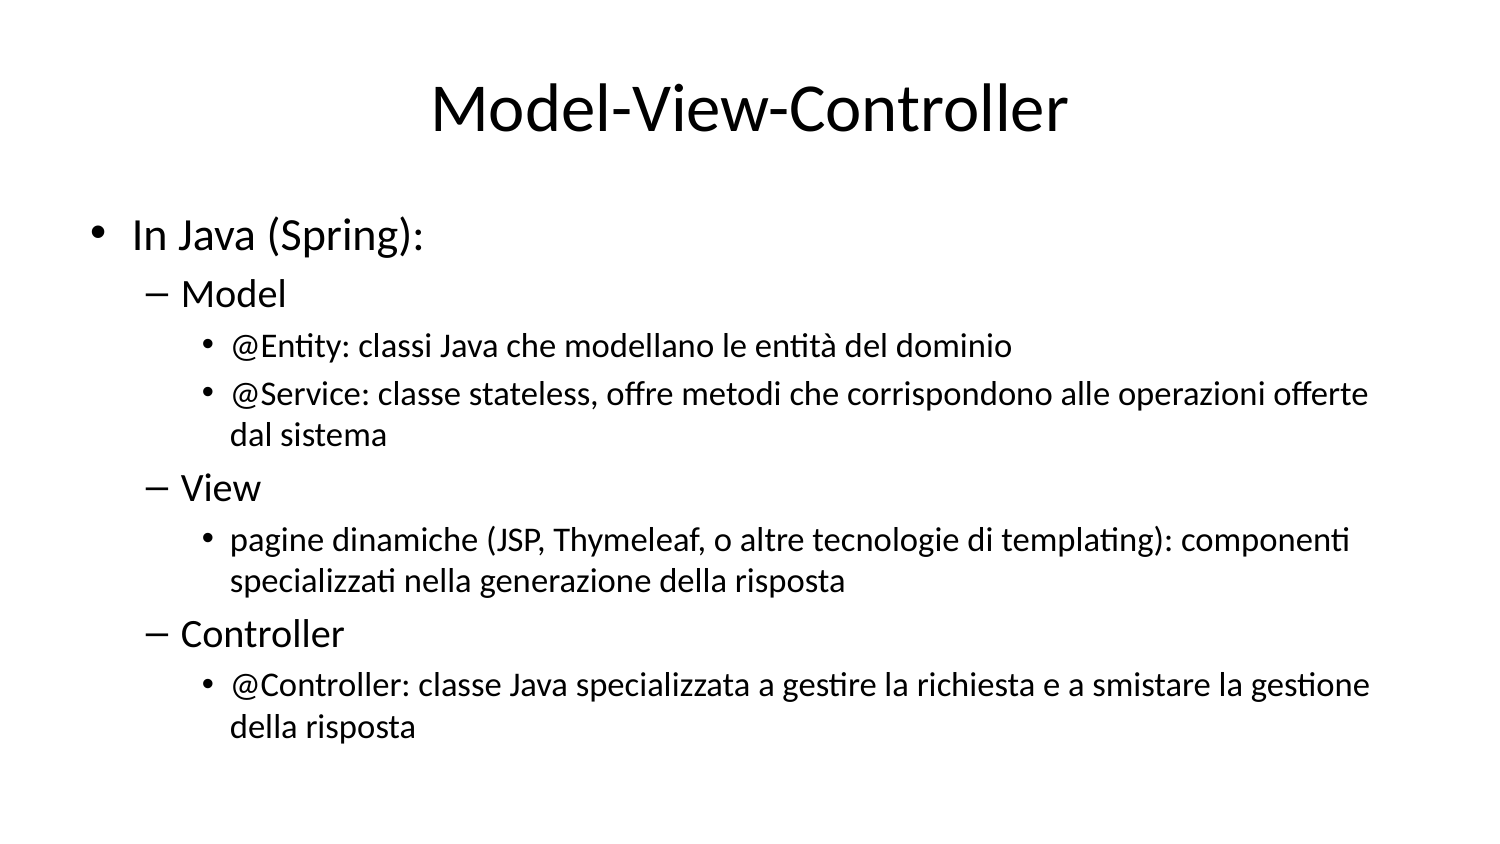

# Model-View-Controller
In Java (Spring):
Model
@Entity: classi Java che modellano le entità del dominio
@Service: classe stateless, offre metodi che corrispondono alle operazioni offerte dal sistema
View
pagine dinamiche (JSP, Thymeleaf, o altre tecnologie di templating): componenti specializzati nella generazione della risposta
Controller
@Controller: classe Java specializzata a gestire la richiesta e a smistare la gestione della risposta